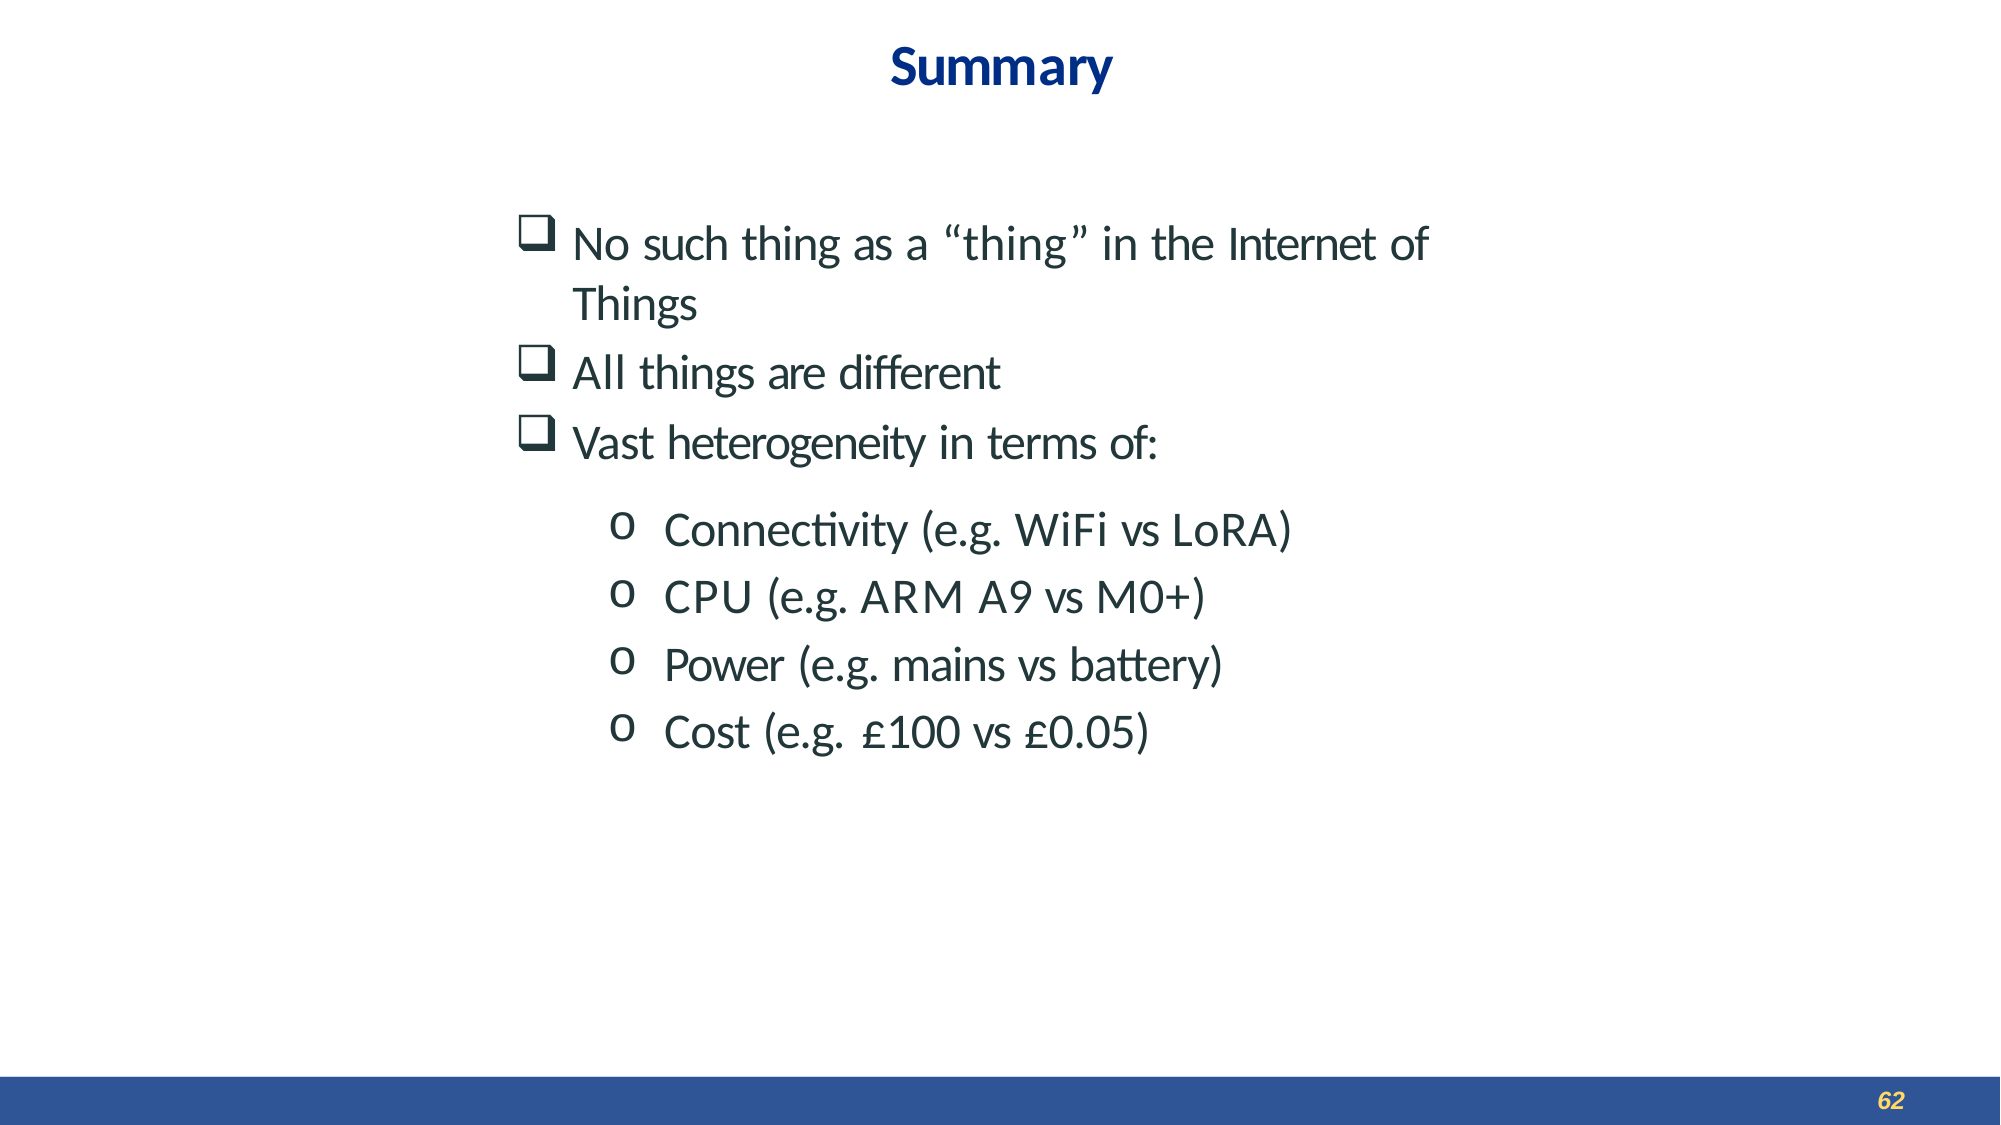

# Summary
No such thing as a “thing” in the Internet of Things
All things are different
Vast heterogeneity in terms of:
Connectivity (e.g. WiFi vs LoRA)
CPU (e.g. ARM A9 vs M0+)
Power (e.g. mains vs battery)
Cost (e.g. £100 vs £0.05)